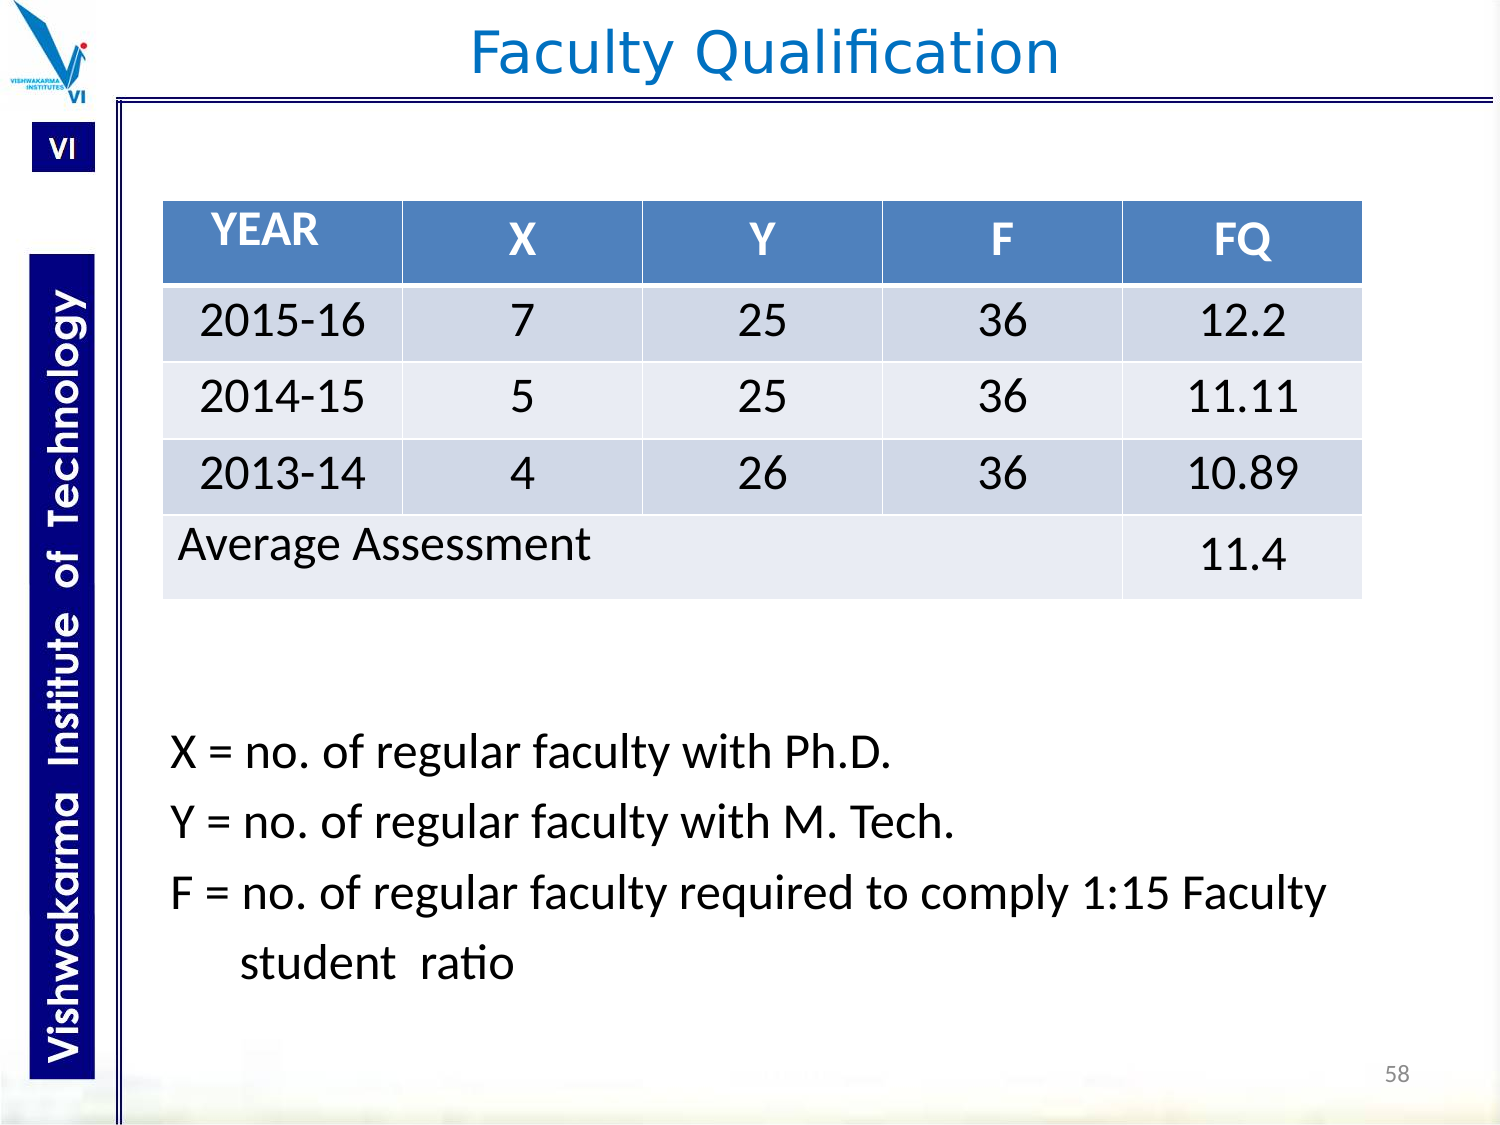

# Faculty Qualification

       X = no. of regular faculty with Ph.D.
       Y = no. of regular faculty with M. Tech.
       F = no. of regular faculty required to comply 1:15 Faculty
             student  ratio

| YEAR | X | Y | F | FQ |
| --- | --- | --- | --- | --- |
| 2015-16 | 7 | 25 | 36 | 12.2 |
| 2014-15 | 5 | 25 | 36 | 11.11 |
| 2013-14 | 4 | 26 | 36 | 10.89 |
| Average Assessment |  |  |  | 11.4 |
58